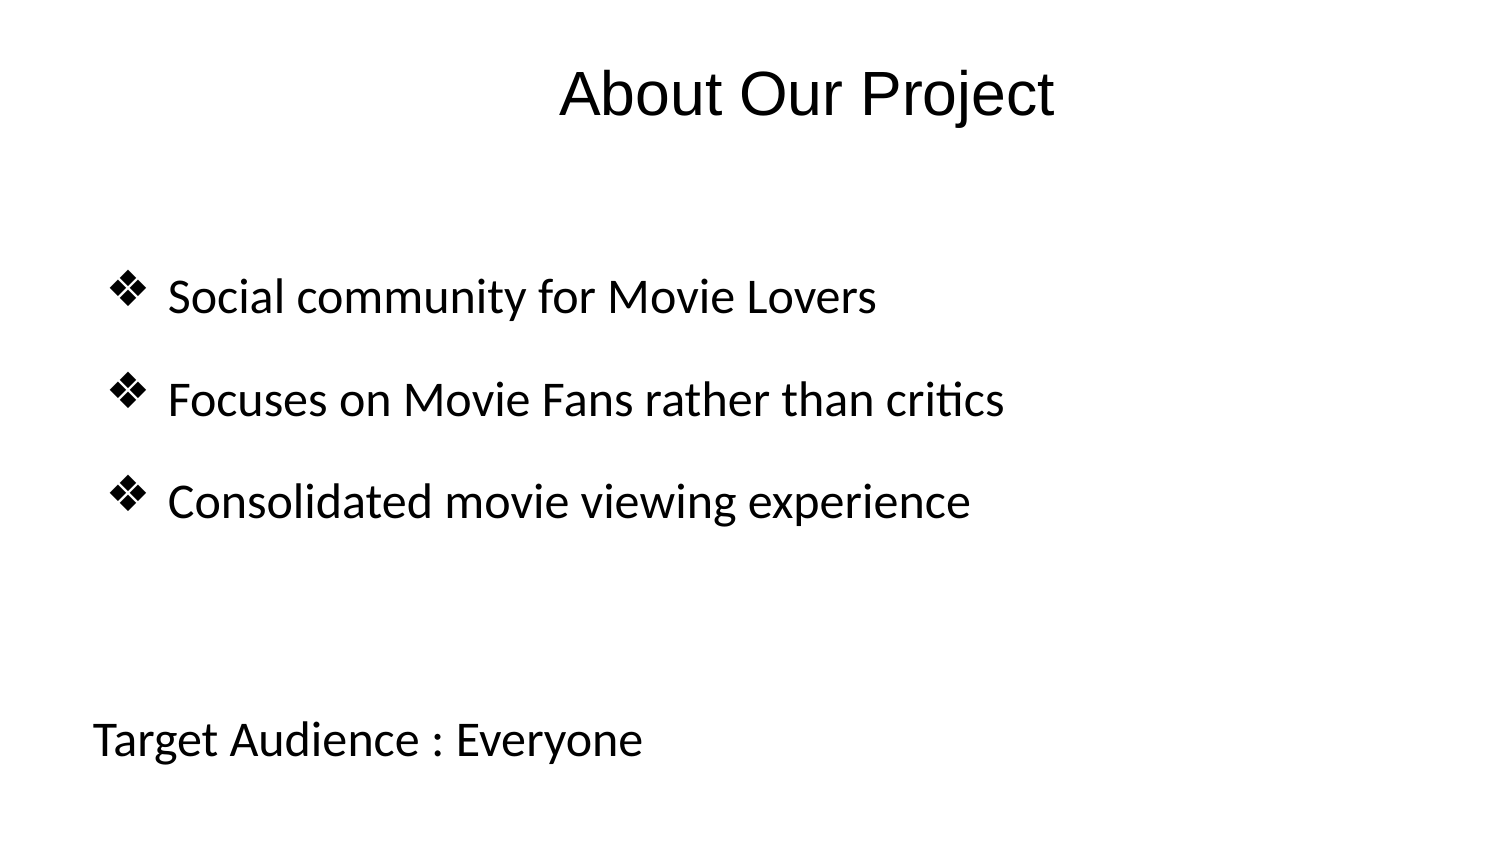

# About Our Project
Social community for Movie Lovers
Focuses on Movie Fans rather than critics
Consolidated movie viewing experience

Target Audience : Everyone